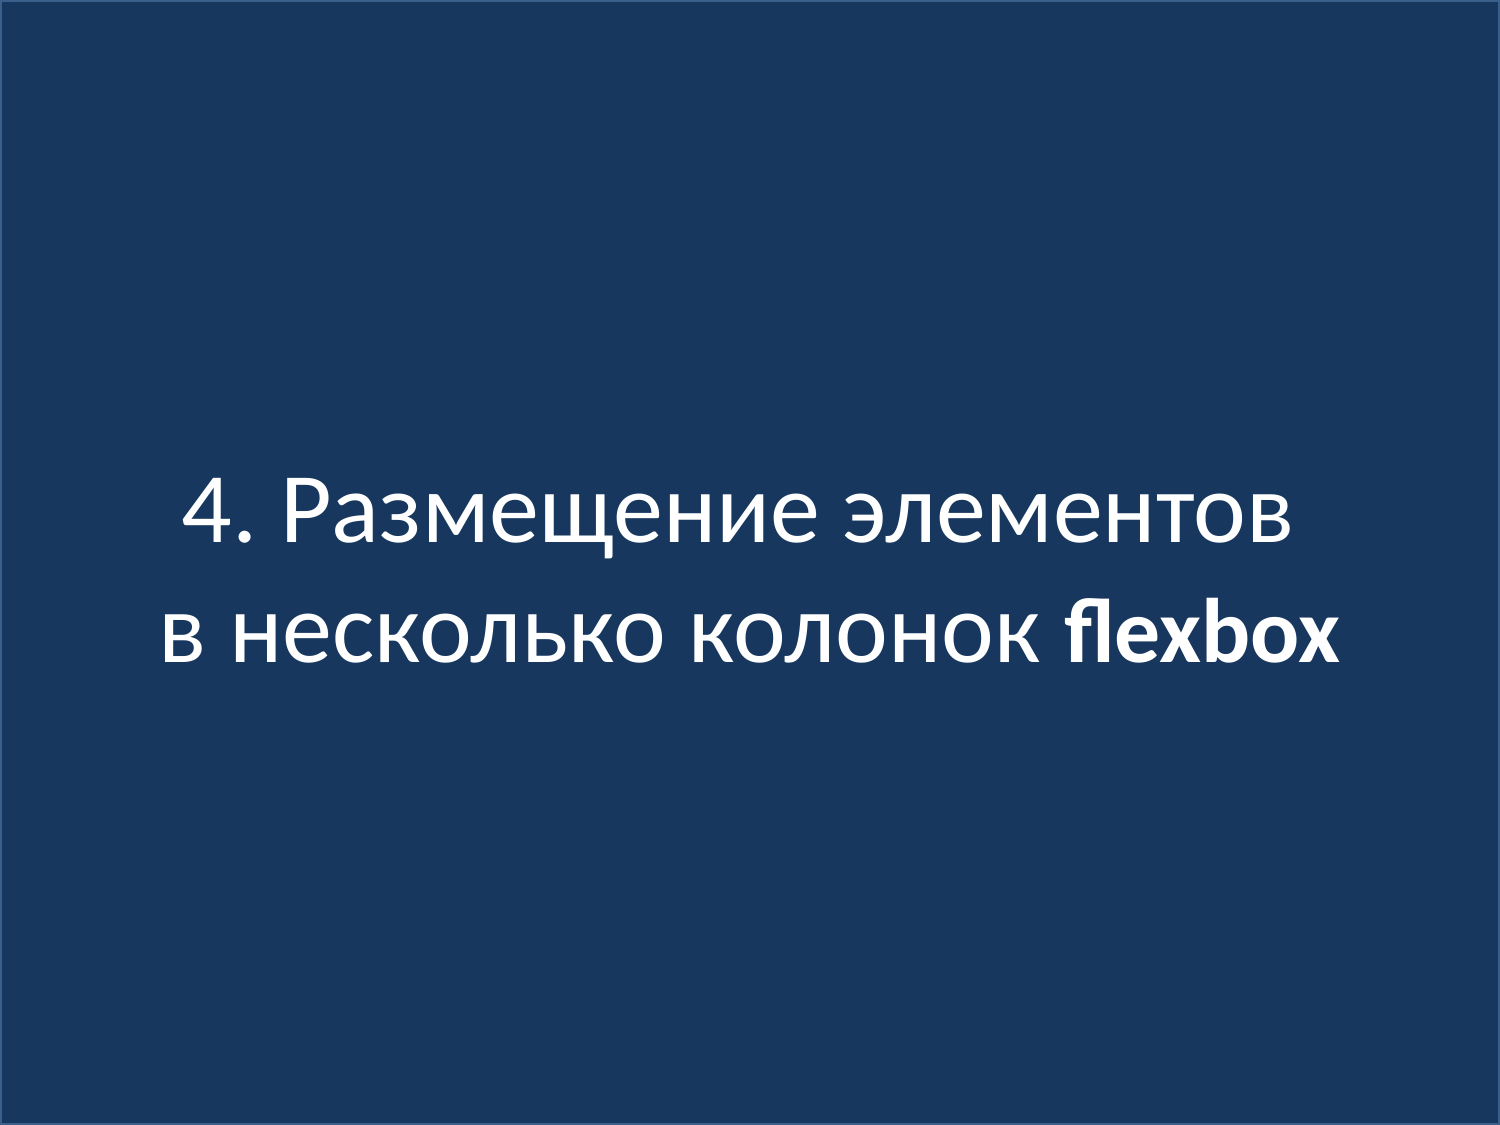

4. Размещение элементов
в несколько колонок flexbox